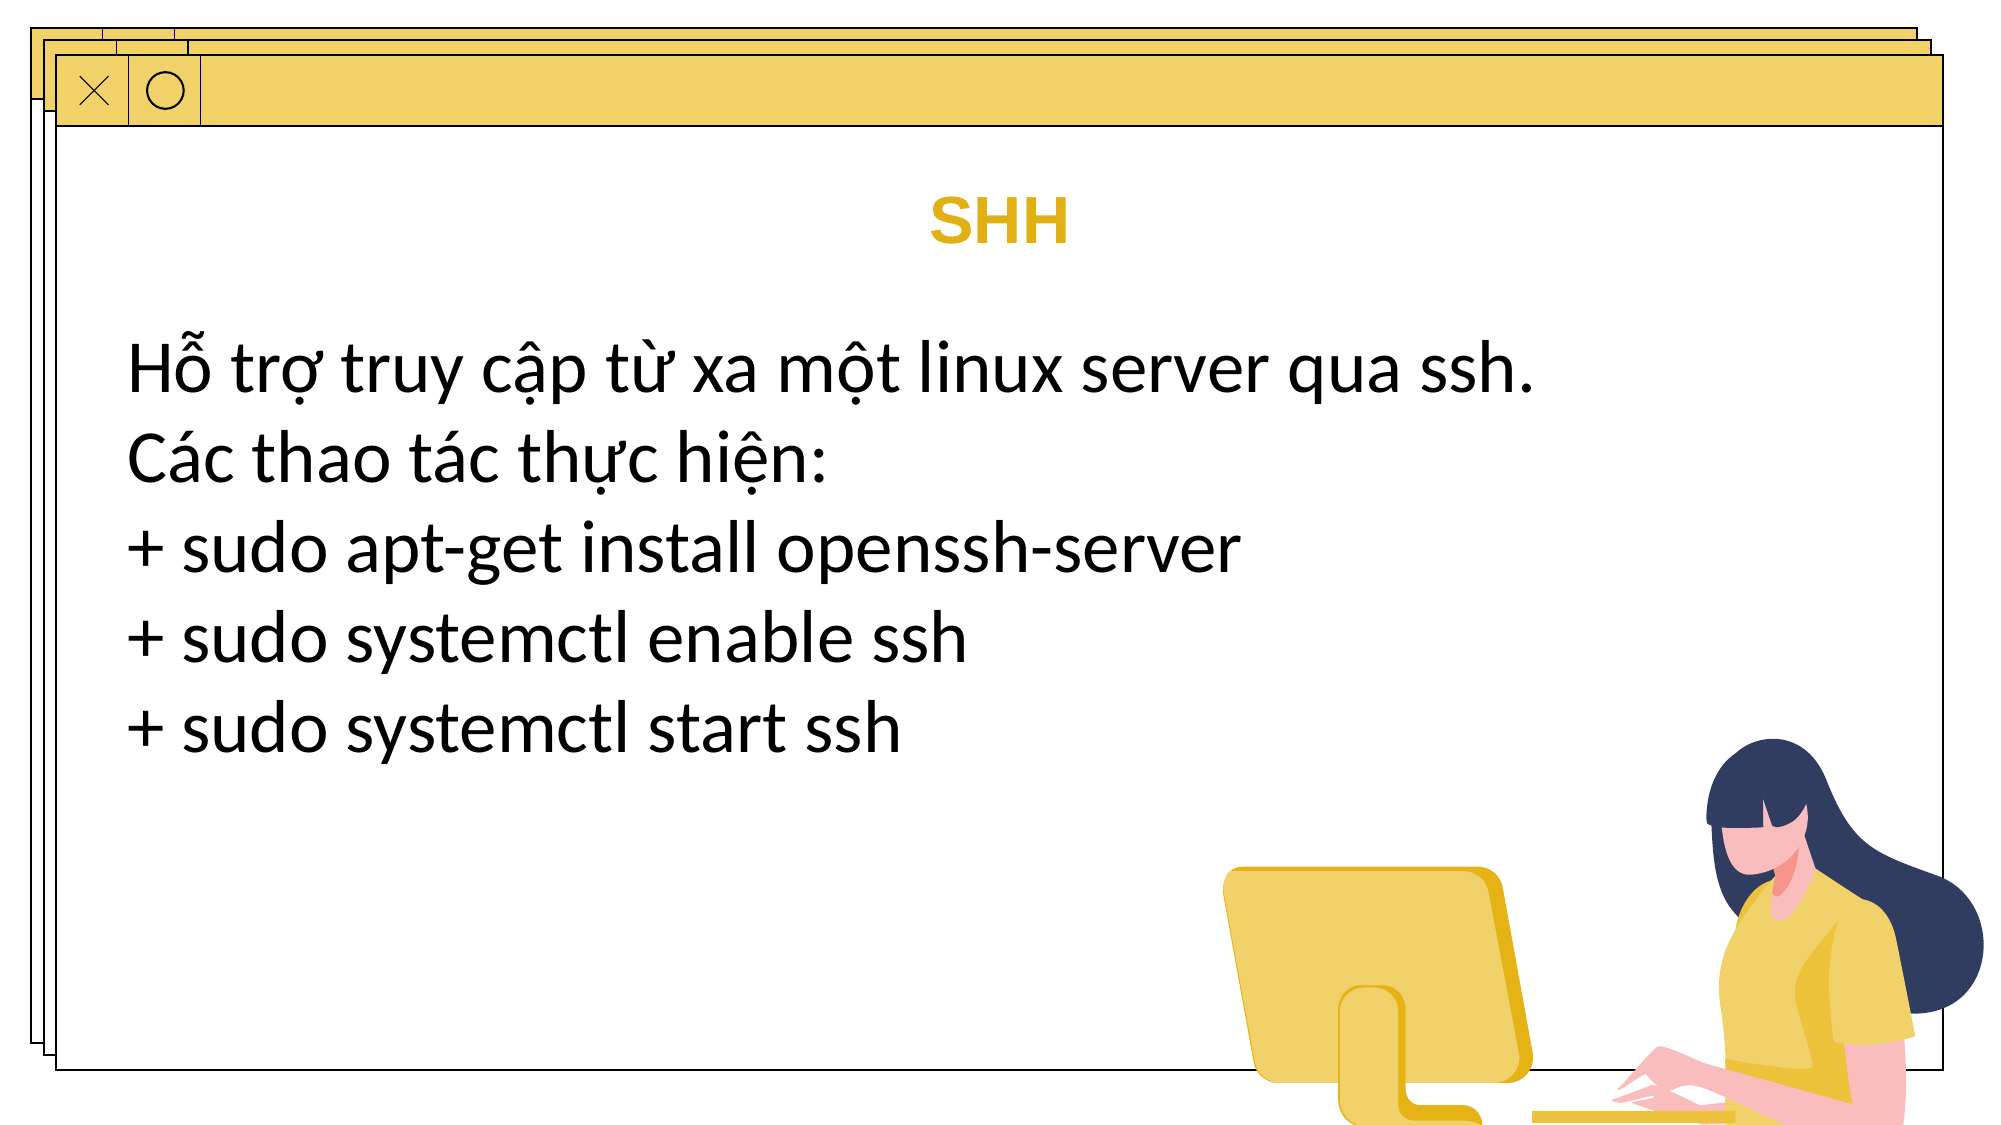

SHH
Hỗ trợ truy cập từ xa một linux server qua ssh.
Các thao tác thực hiện:
+ sudo apt-get install openssh-server
+ sudo systemctl enable ssh
+ sudo systemctl start ssh